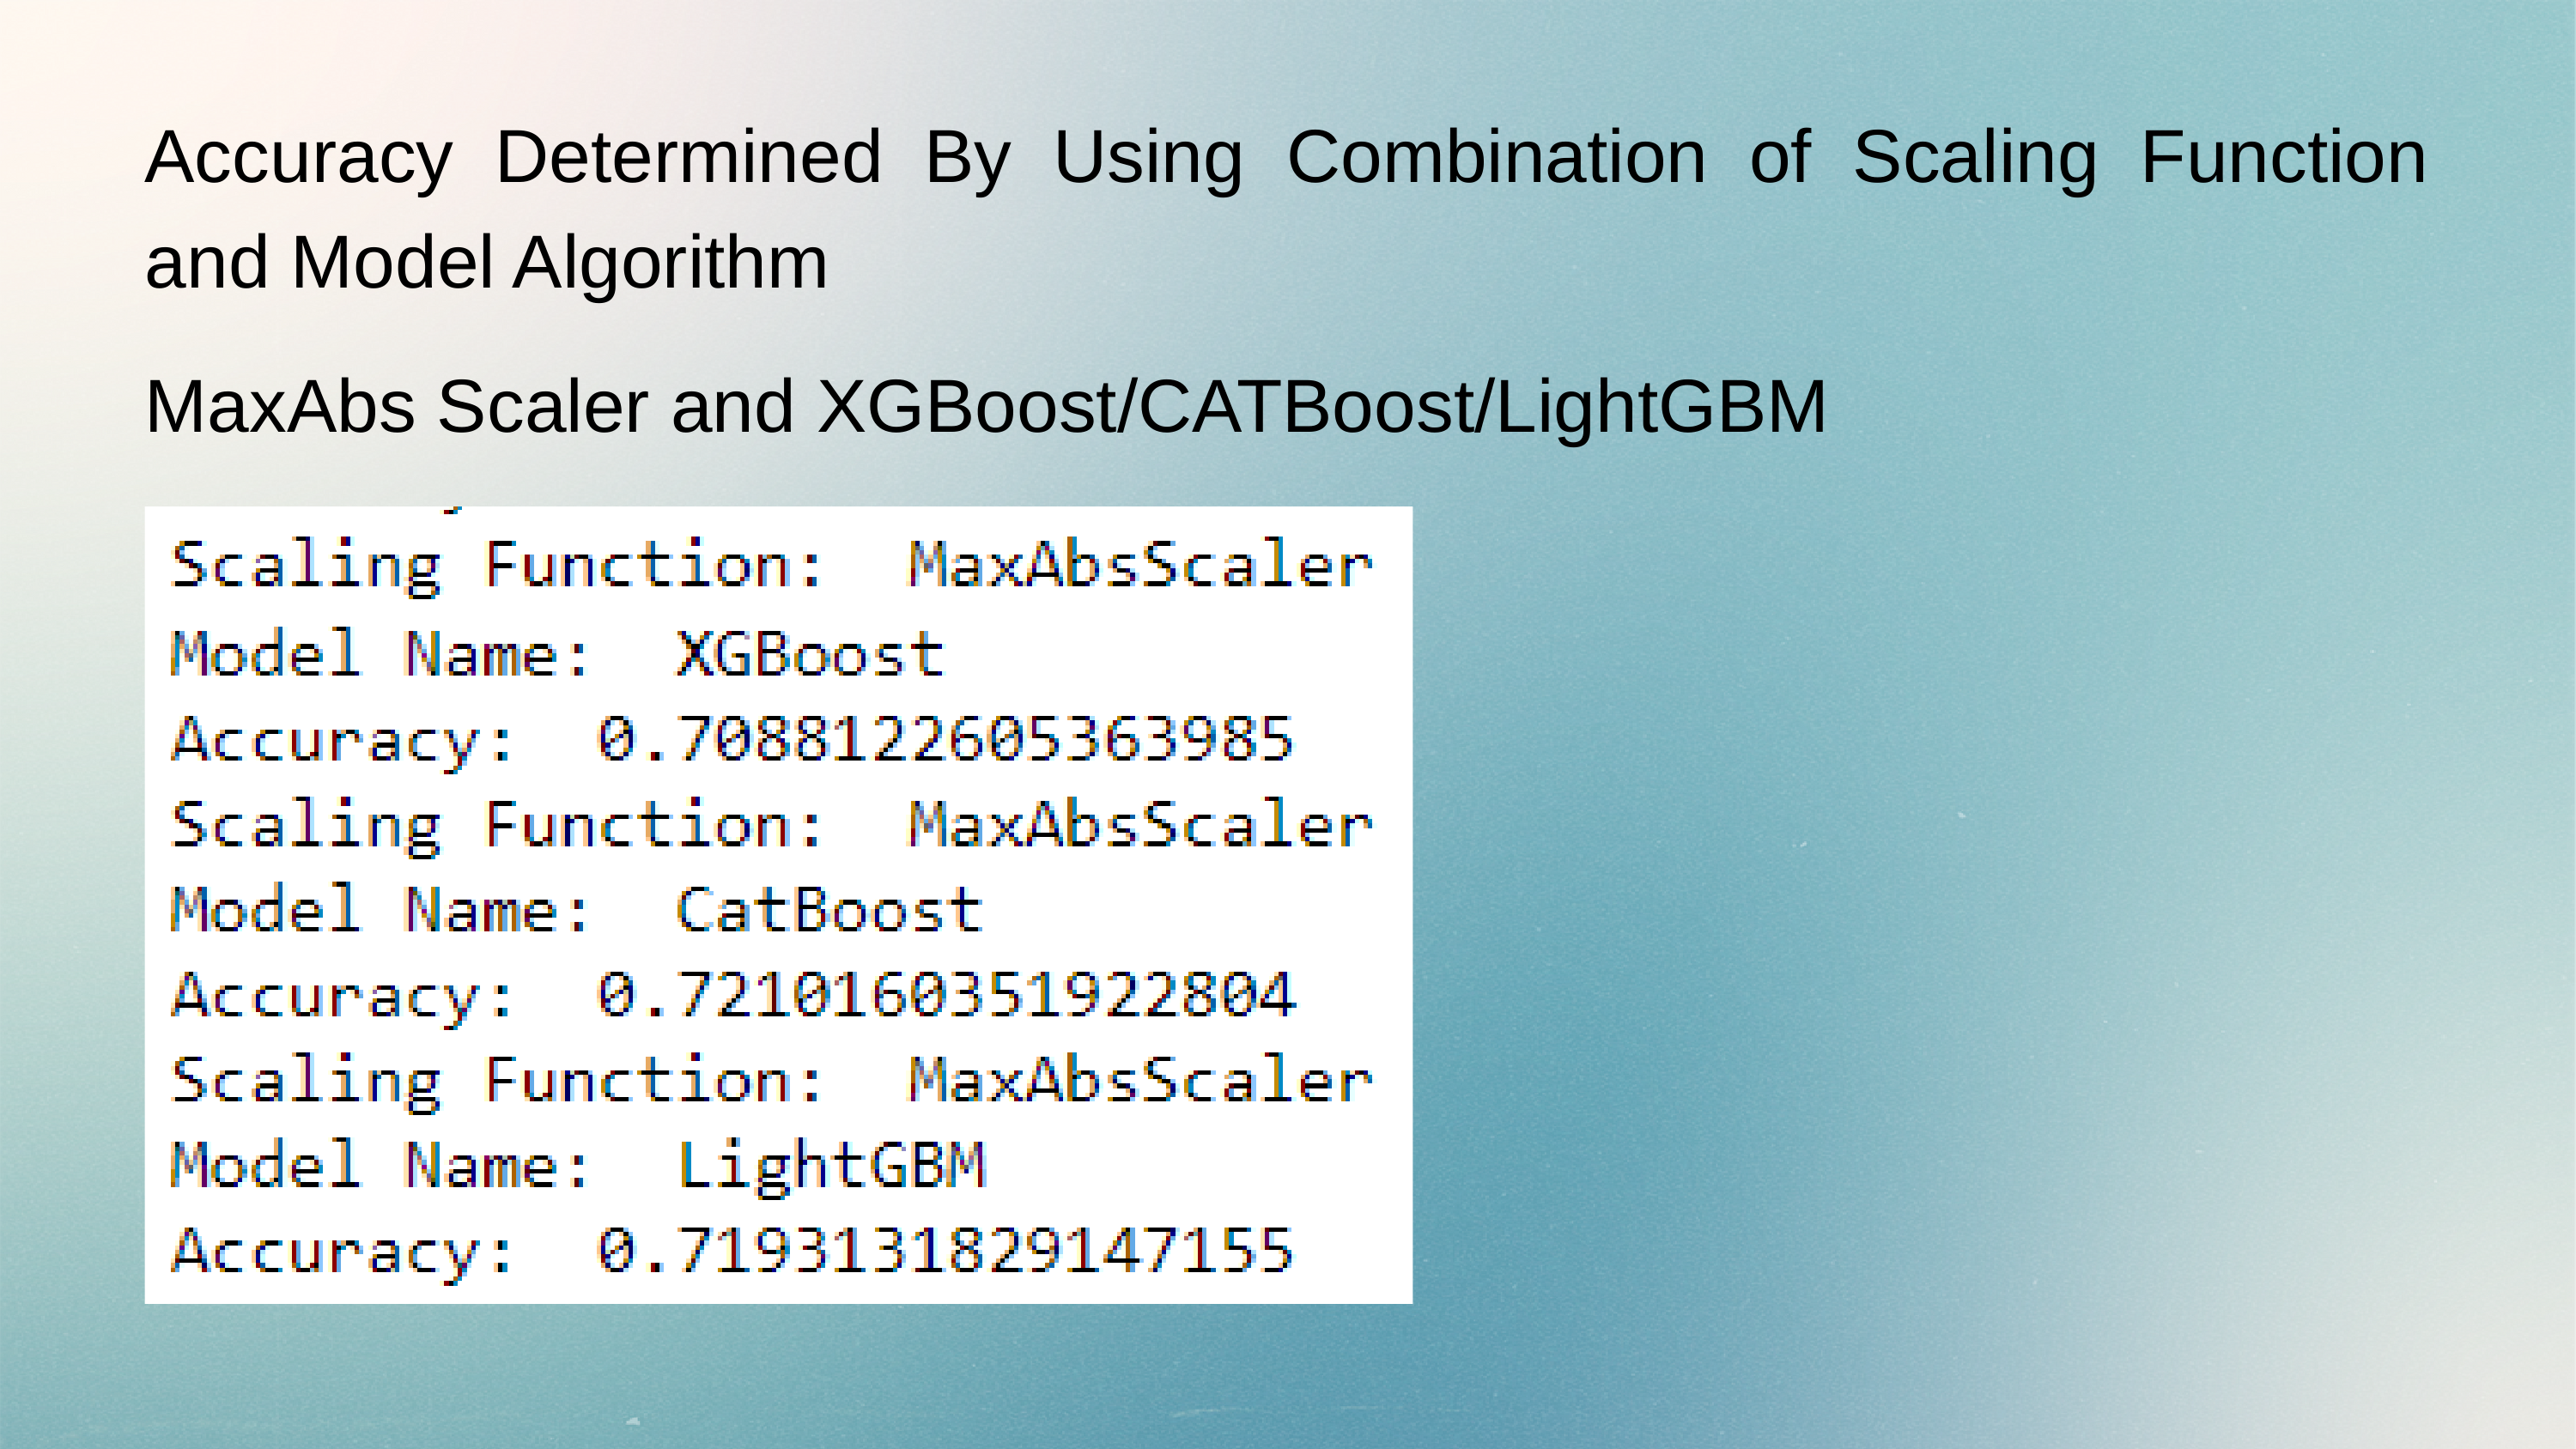

Accuracy Determined By Using Combination of Scaling Function and Model Algorithm
MaxAbs Scaler and XGBoost/CATBoost/LightGBM